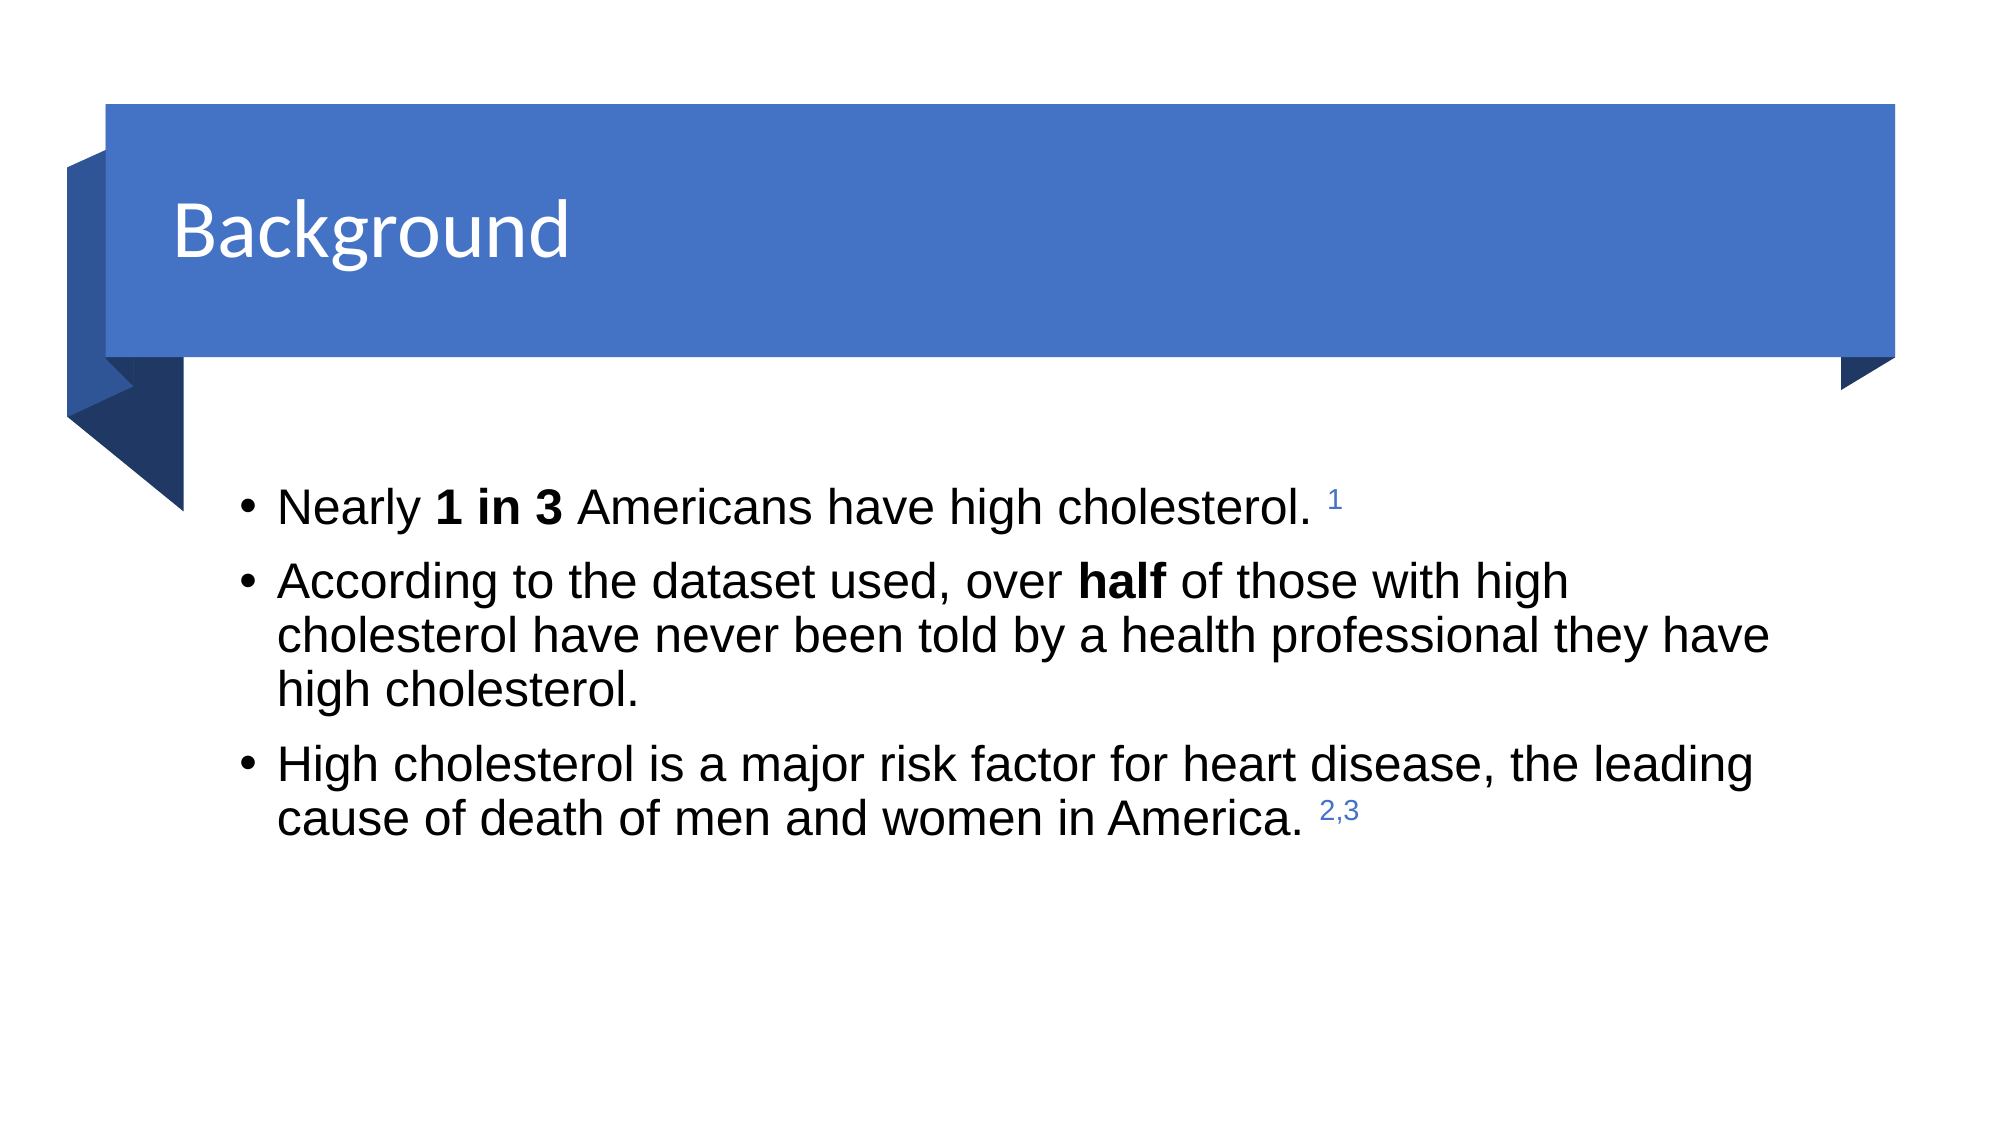

# Background

Nearly 1 in 3 Americans have high cholesterol. 1
According to the dataset used, over half of those with high cholesterol have never been told by a health professional they have high cholesterol.
High cholesterol is a major risk factor for heart disease, the leading cause of death of men and women in America. 2,3